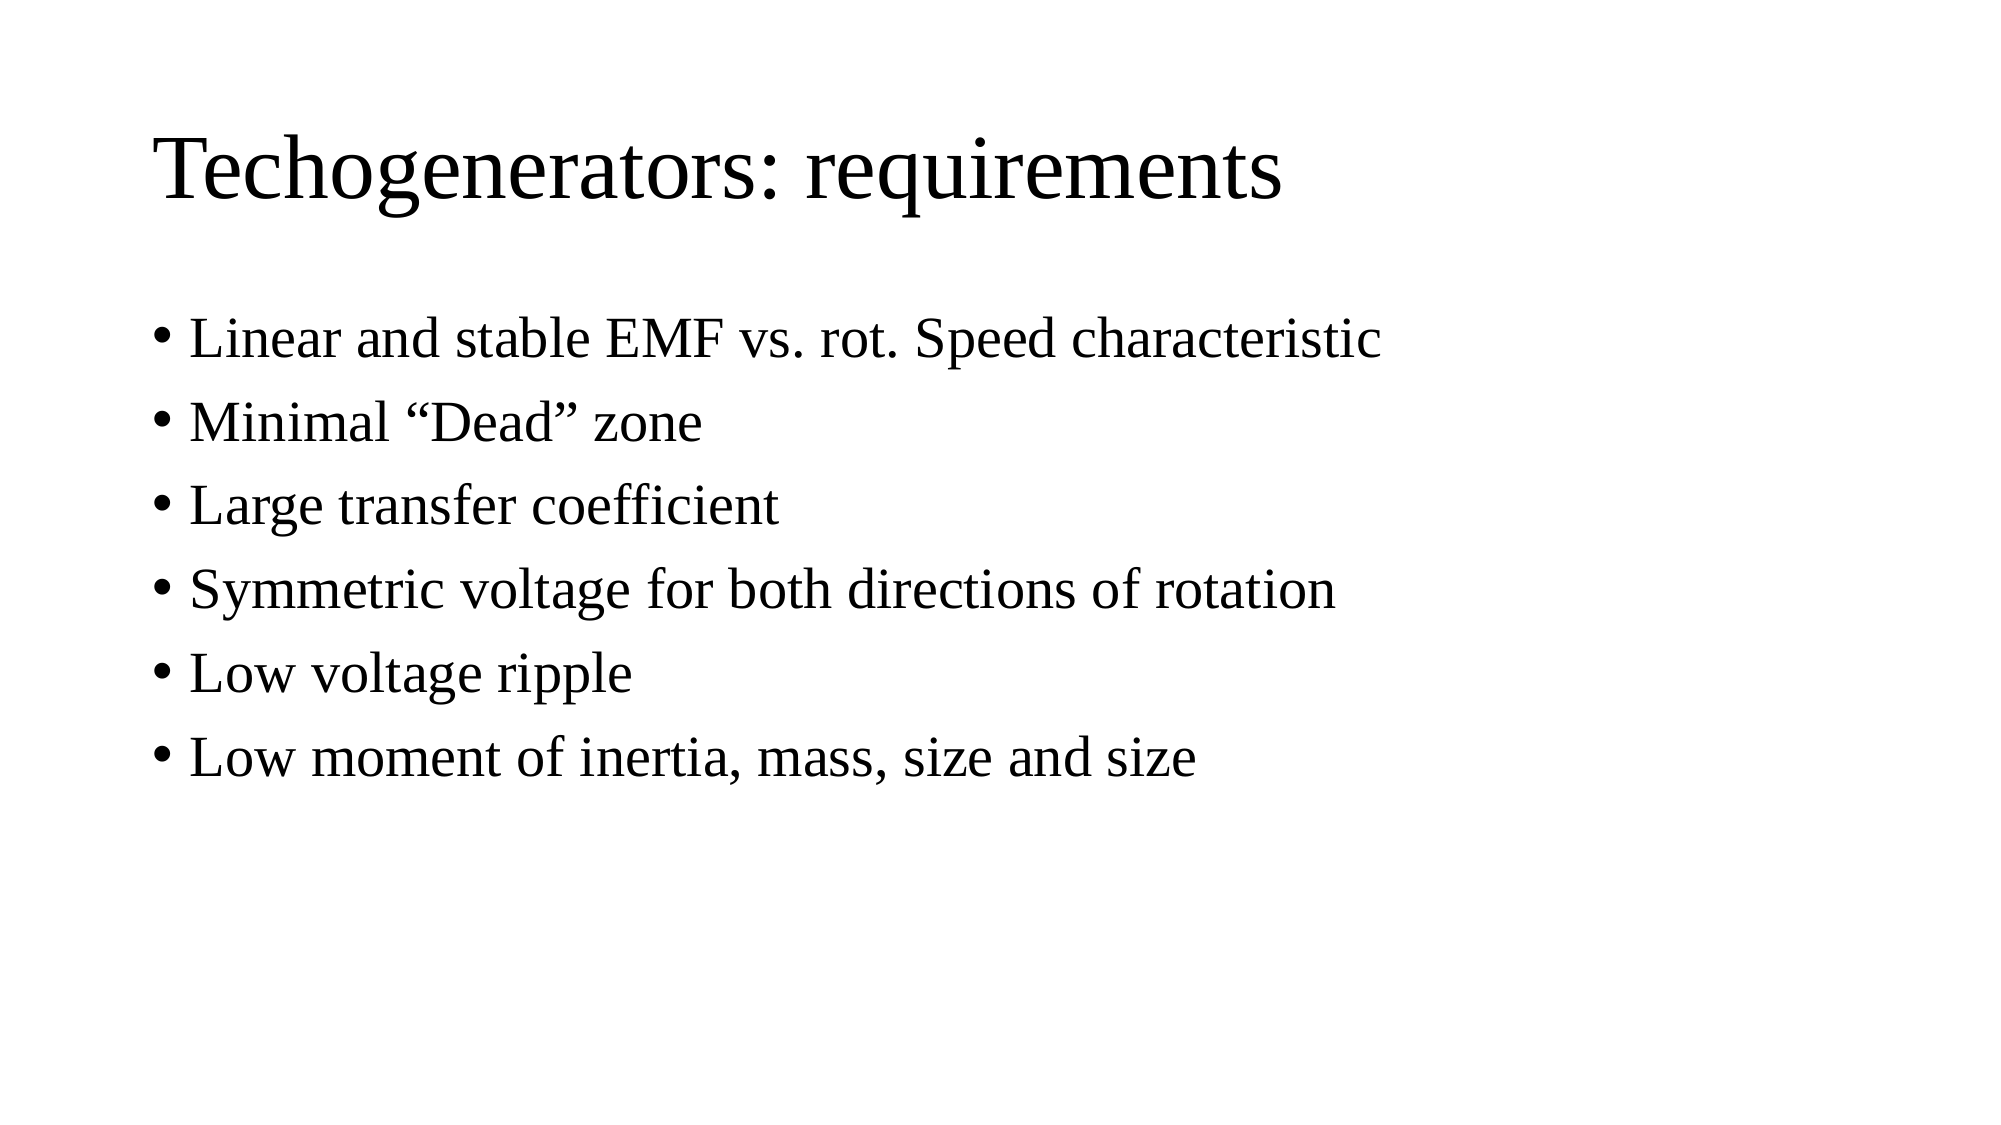

# Techogenerators: requirements
Linear and stable EMF vs. rot. Speed characteristic
Minimal “Dead” zone
Large transfer coefficient
Symmetric voltage for both directions of rotation
Low voltage ripple
Low moment of inertia, mass, size and size